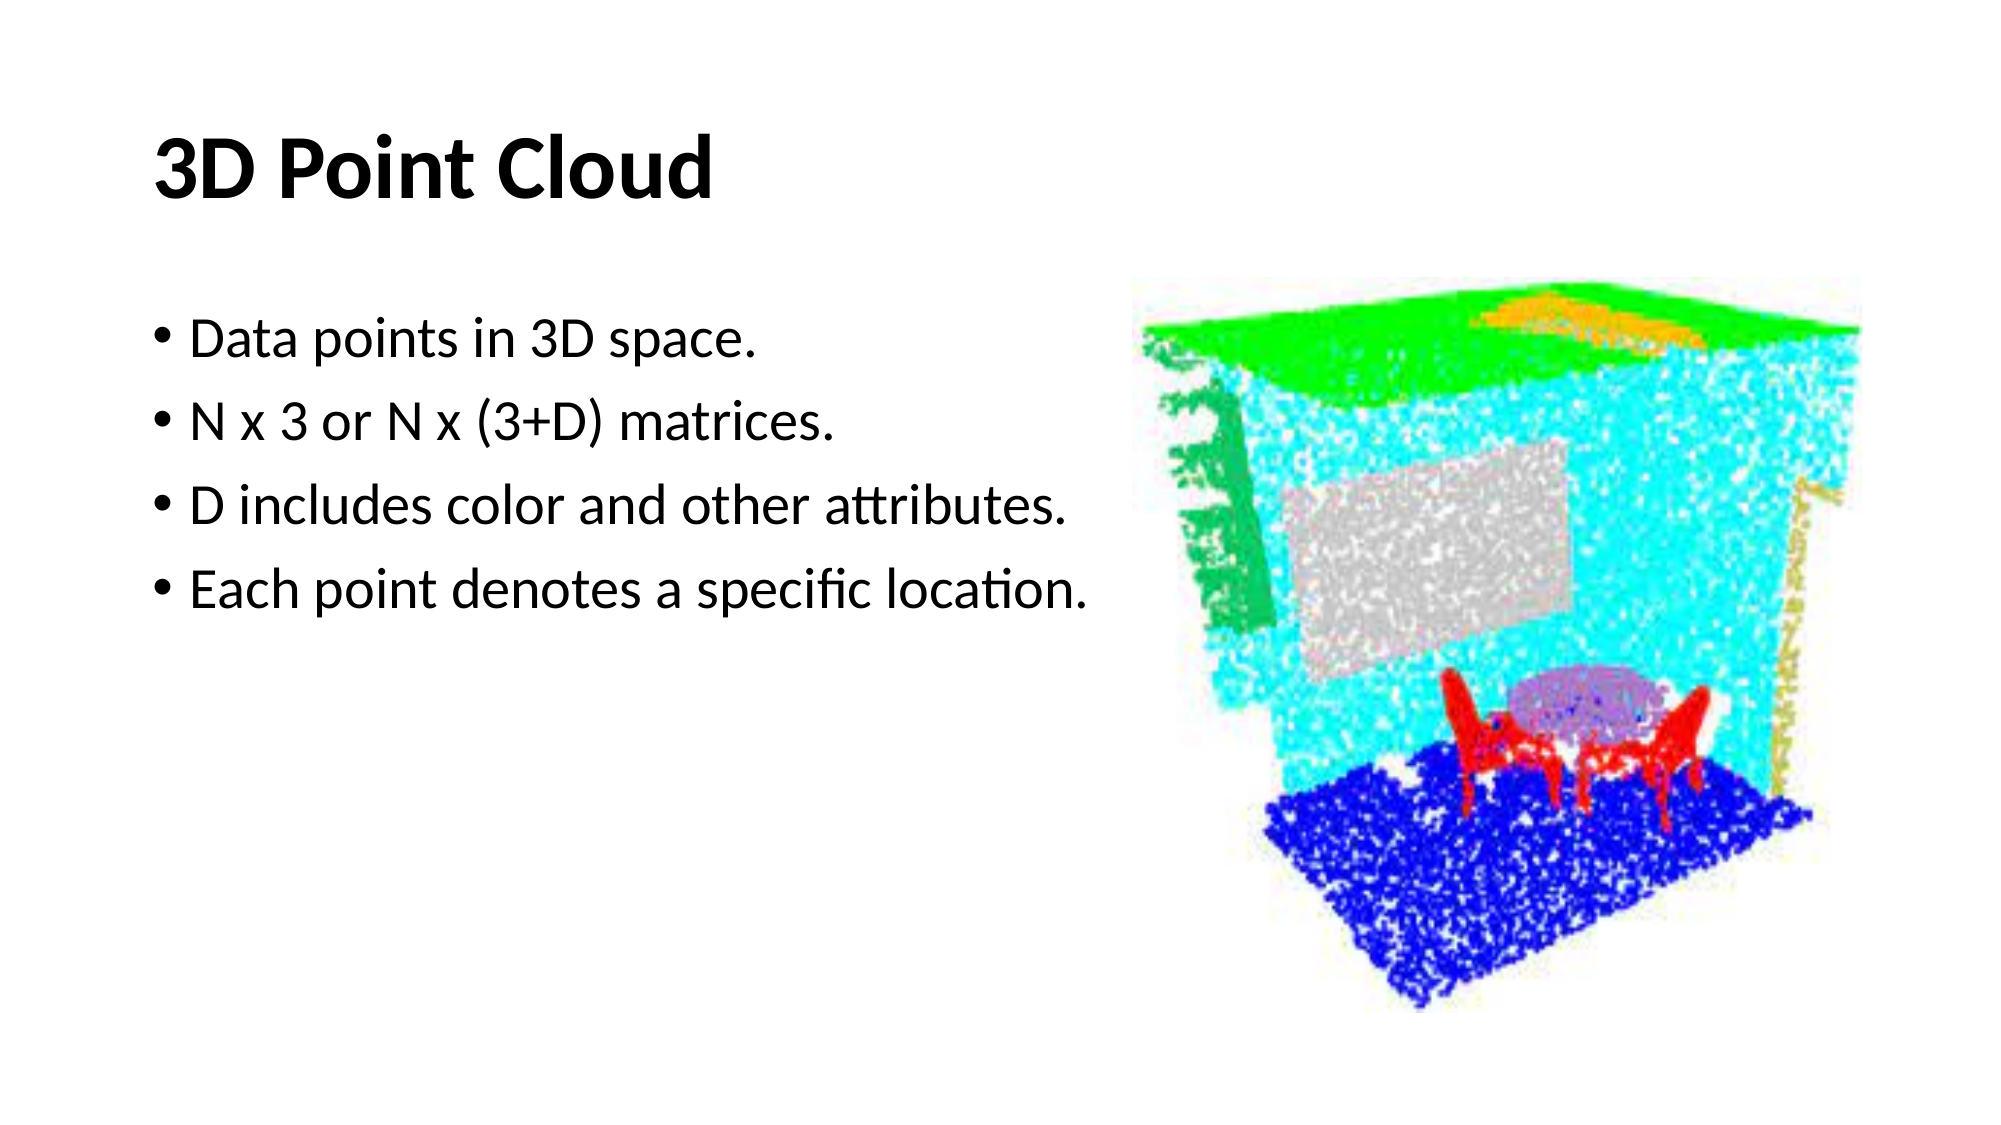

# 3D Point Cloud

Data points in 3D space.
N x 3 or N x (3+D) matrices.
D includes color and other attributes.
Each point denotes a specific location.